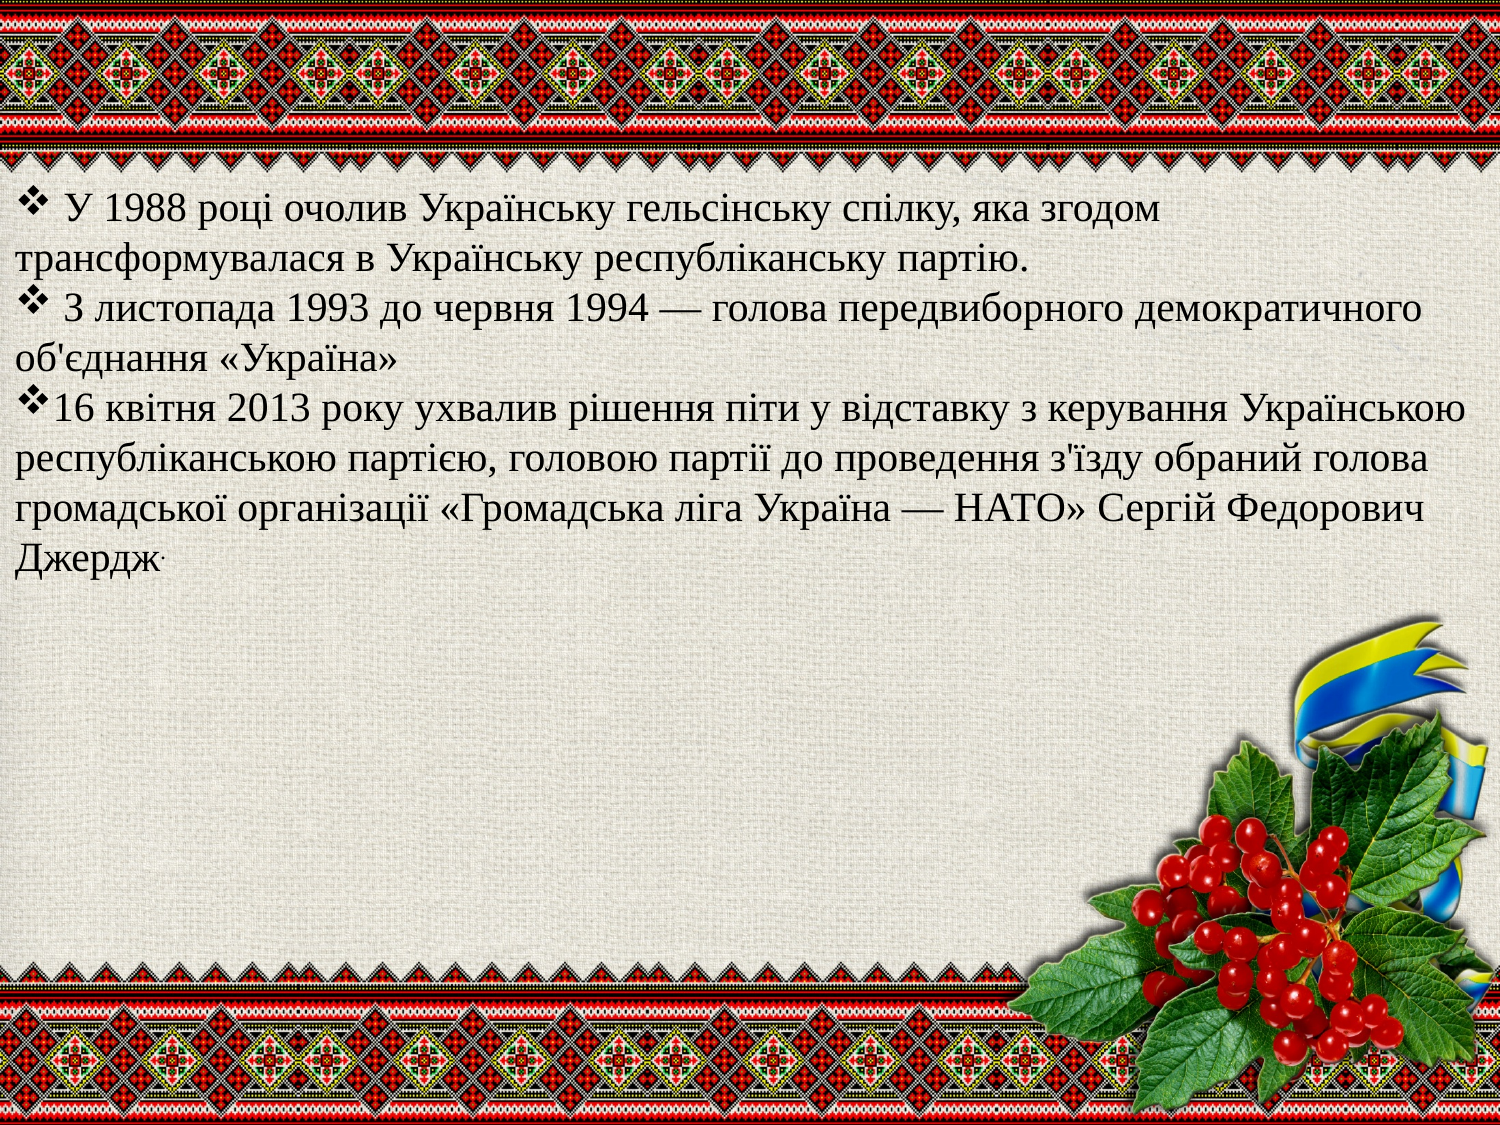

У 1988 році очолив Українську гельсінську спілку, яка згодом трансформувалася в Українську республіканську партію.
 З листопада 1993 до червня 1994 — голова передвиборного демократичного об'єднання «Україна»
16 квітня 2013 року ухвалив рішення піти у відставку з керування Українською республіканською партією, головою партії до проведення з'їзду обраний голова громадської організації «Громадська ліга Україна — НАТО» Сергій Федорович Джердж.